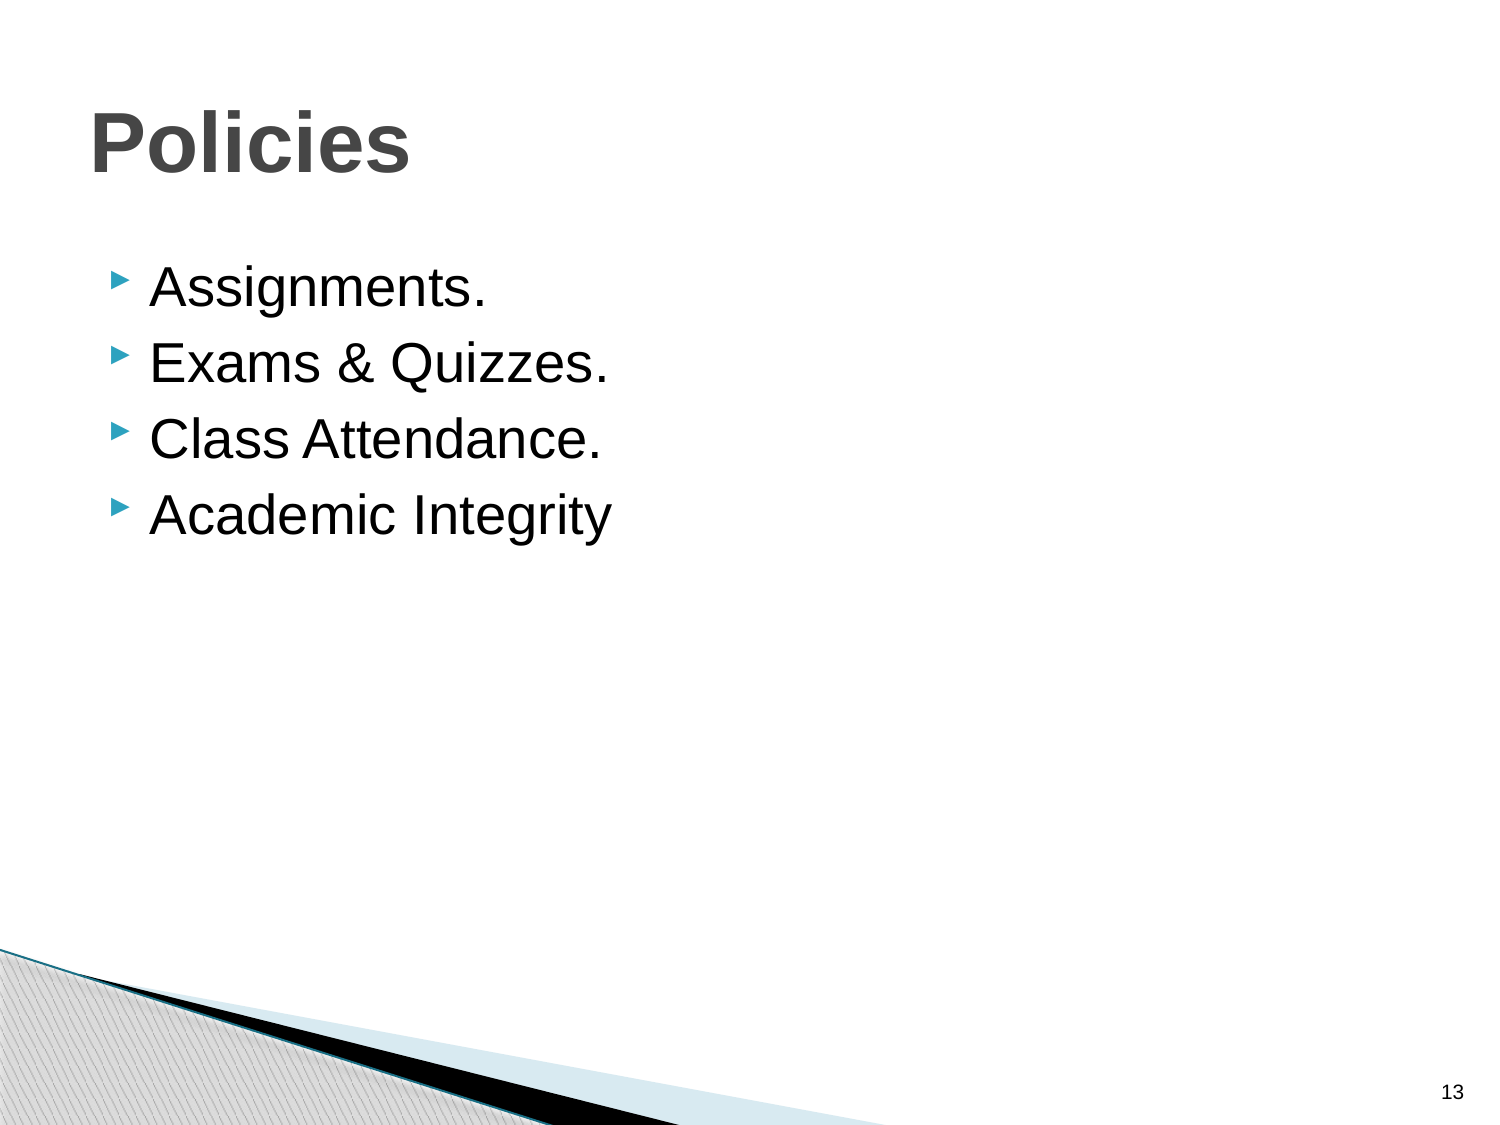

# Policies
Assignments.
Exams & Quizzes.
Class Attendance.
Academic Integrity
13